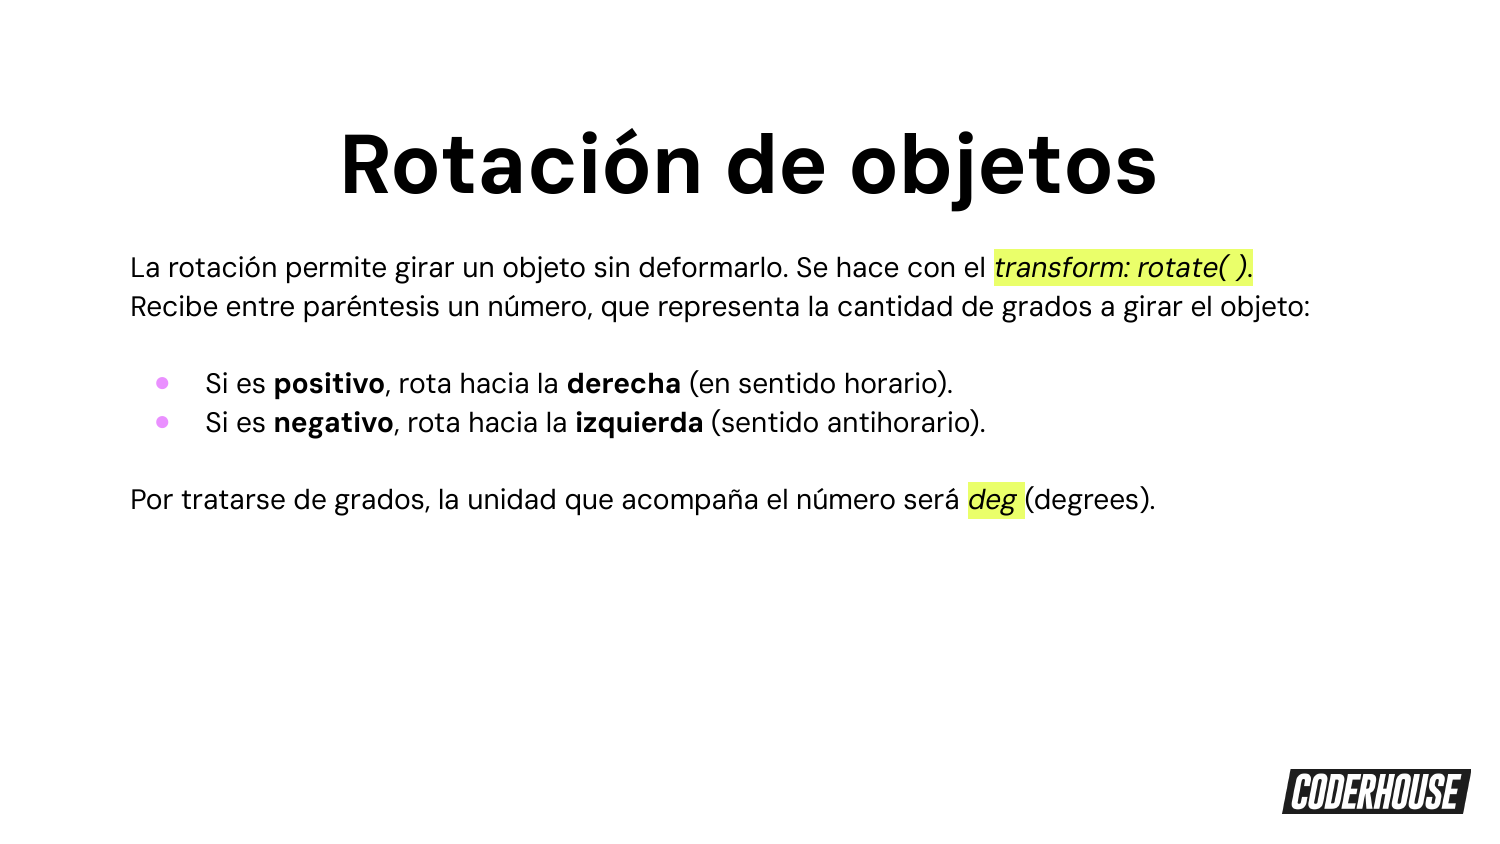

Rotación de objetos
La rotación permite girar un objeto sin deformarlo. Se hace con el transform: rotate( ).
Recibe entre paréntesis un número, que representa la cantidad de grados a girar el objeto:

Si es positivo, rota hacia la derecha (en sentido horario).
Si es negativo, rota hacia la izquierda (sentido antihorario).

Por tratarse de grados, la unidad que acompaña el número será deg (degrees).